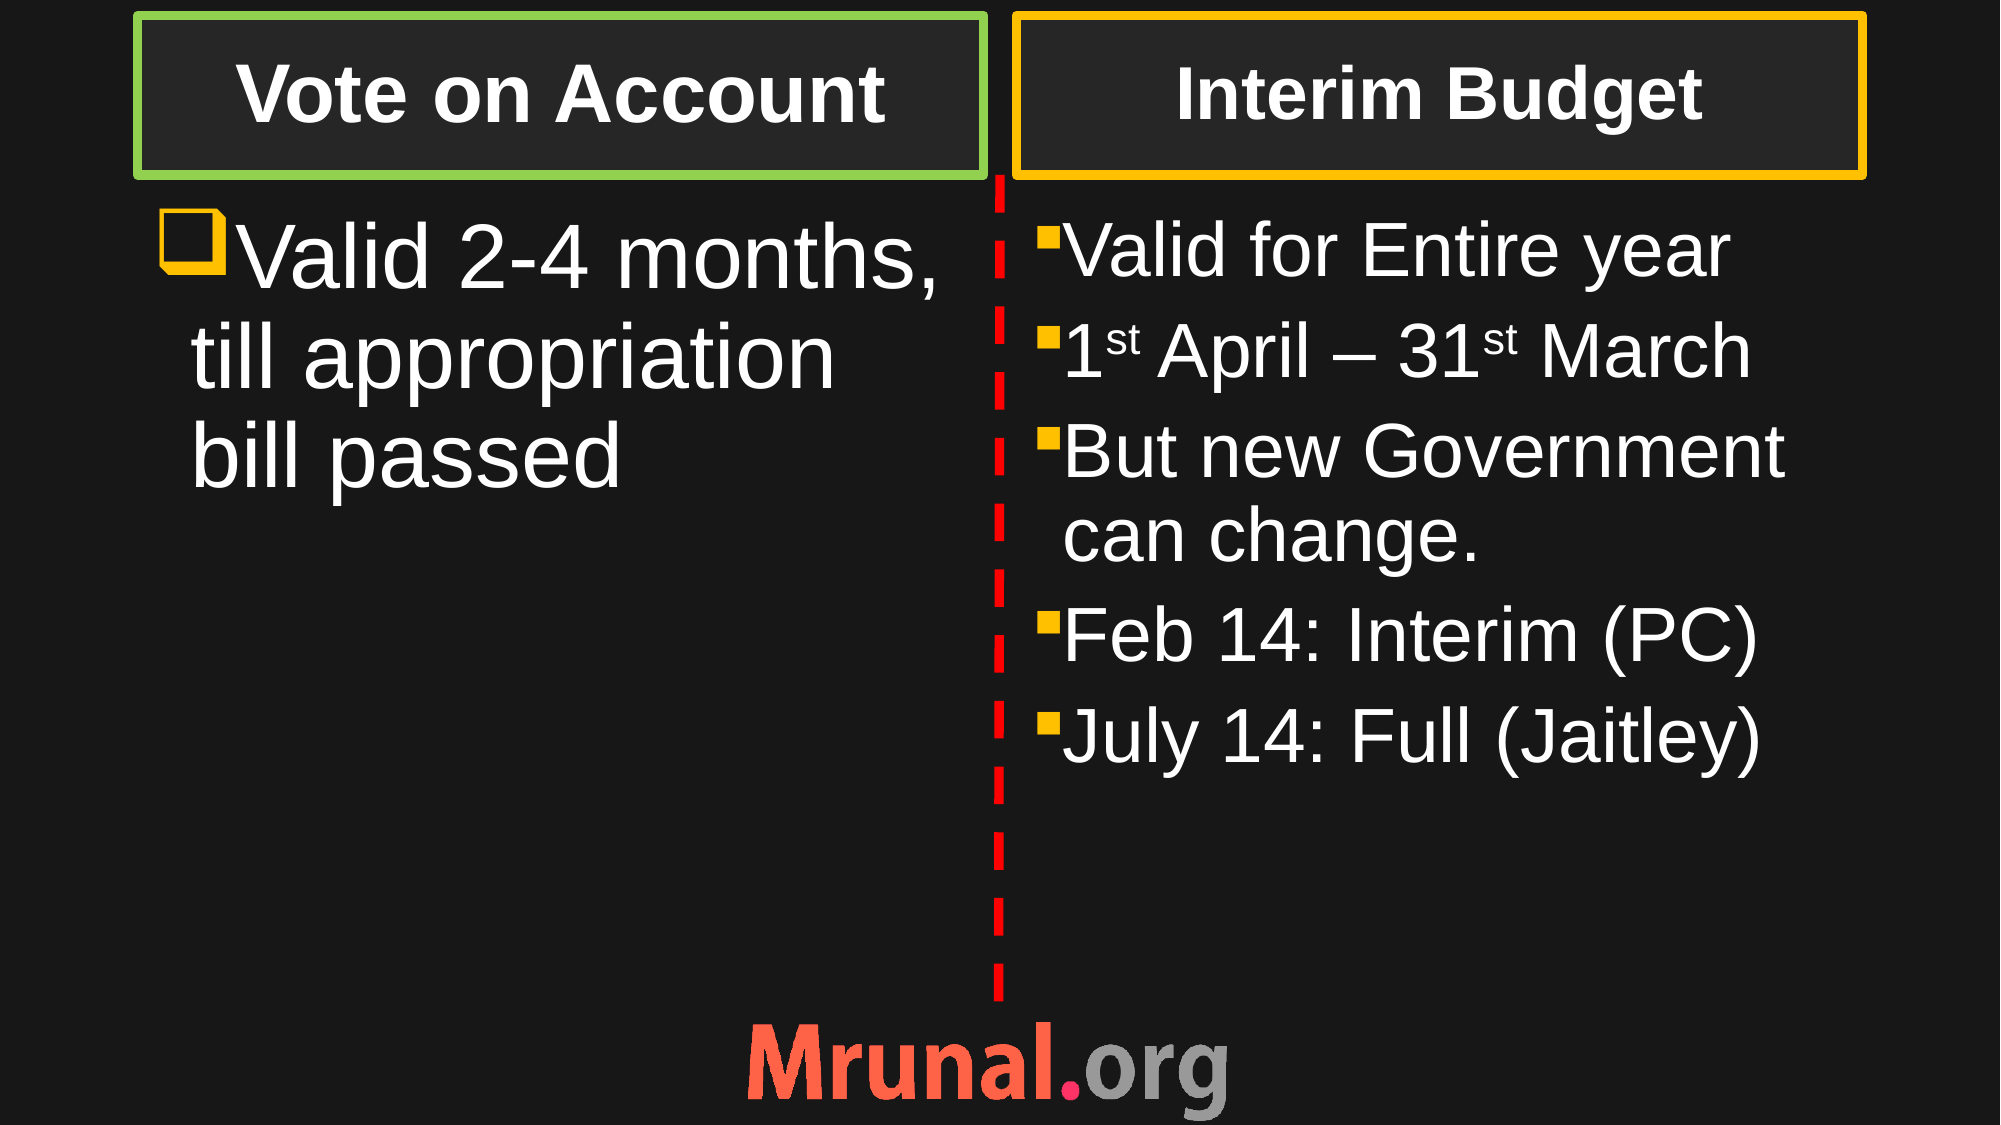

Vote on Account
Interim Budget
Valid 2-4 months, till appropriation bill passed
Valid for Entire year
1st April – 31st March
But new Government can change.
Feb 14: Interim (PC)
July 14: Full (Jaitley)